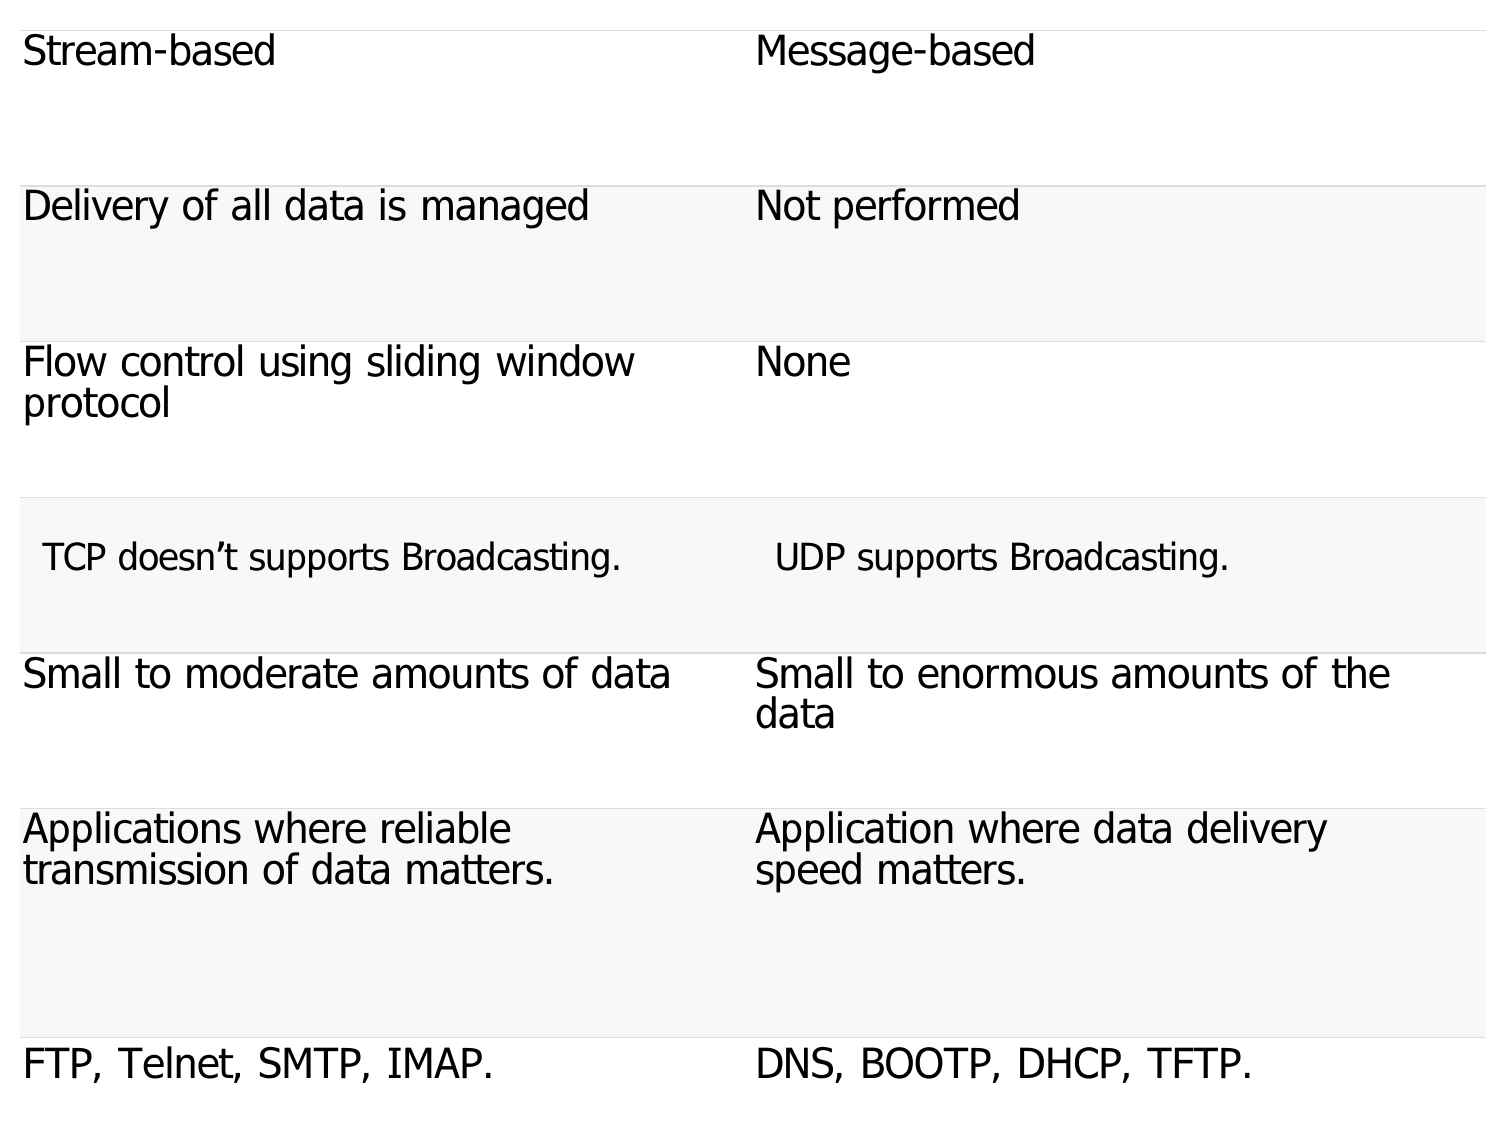

| Stream-based | Message-based |
| --- | --- |
| Delivery of all data is managed | Not performed |
| Flow control using sliding window protocol | None |
| TCP doesn’t supports Broadcasting. | UDP supports Broadcasting. |
| Small to moderate amounts of data | Small to enormous amounts of the data |
| Applications where reliable transmission of data matters. | Application where data delivery speed matters. |
| FTP, Telnet, SMTP, IMAP. | DNS, BOOTP, DHCP, TFTP. |